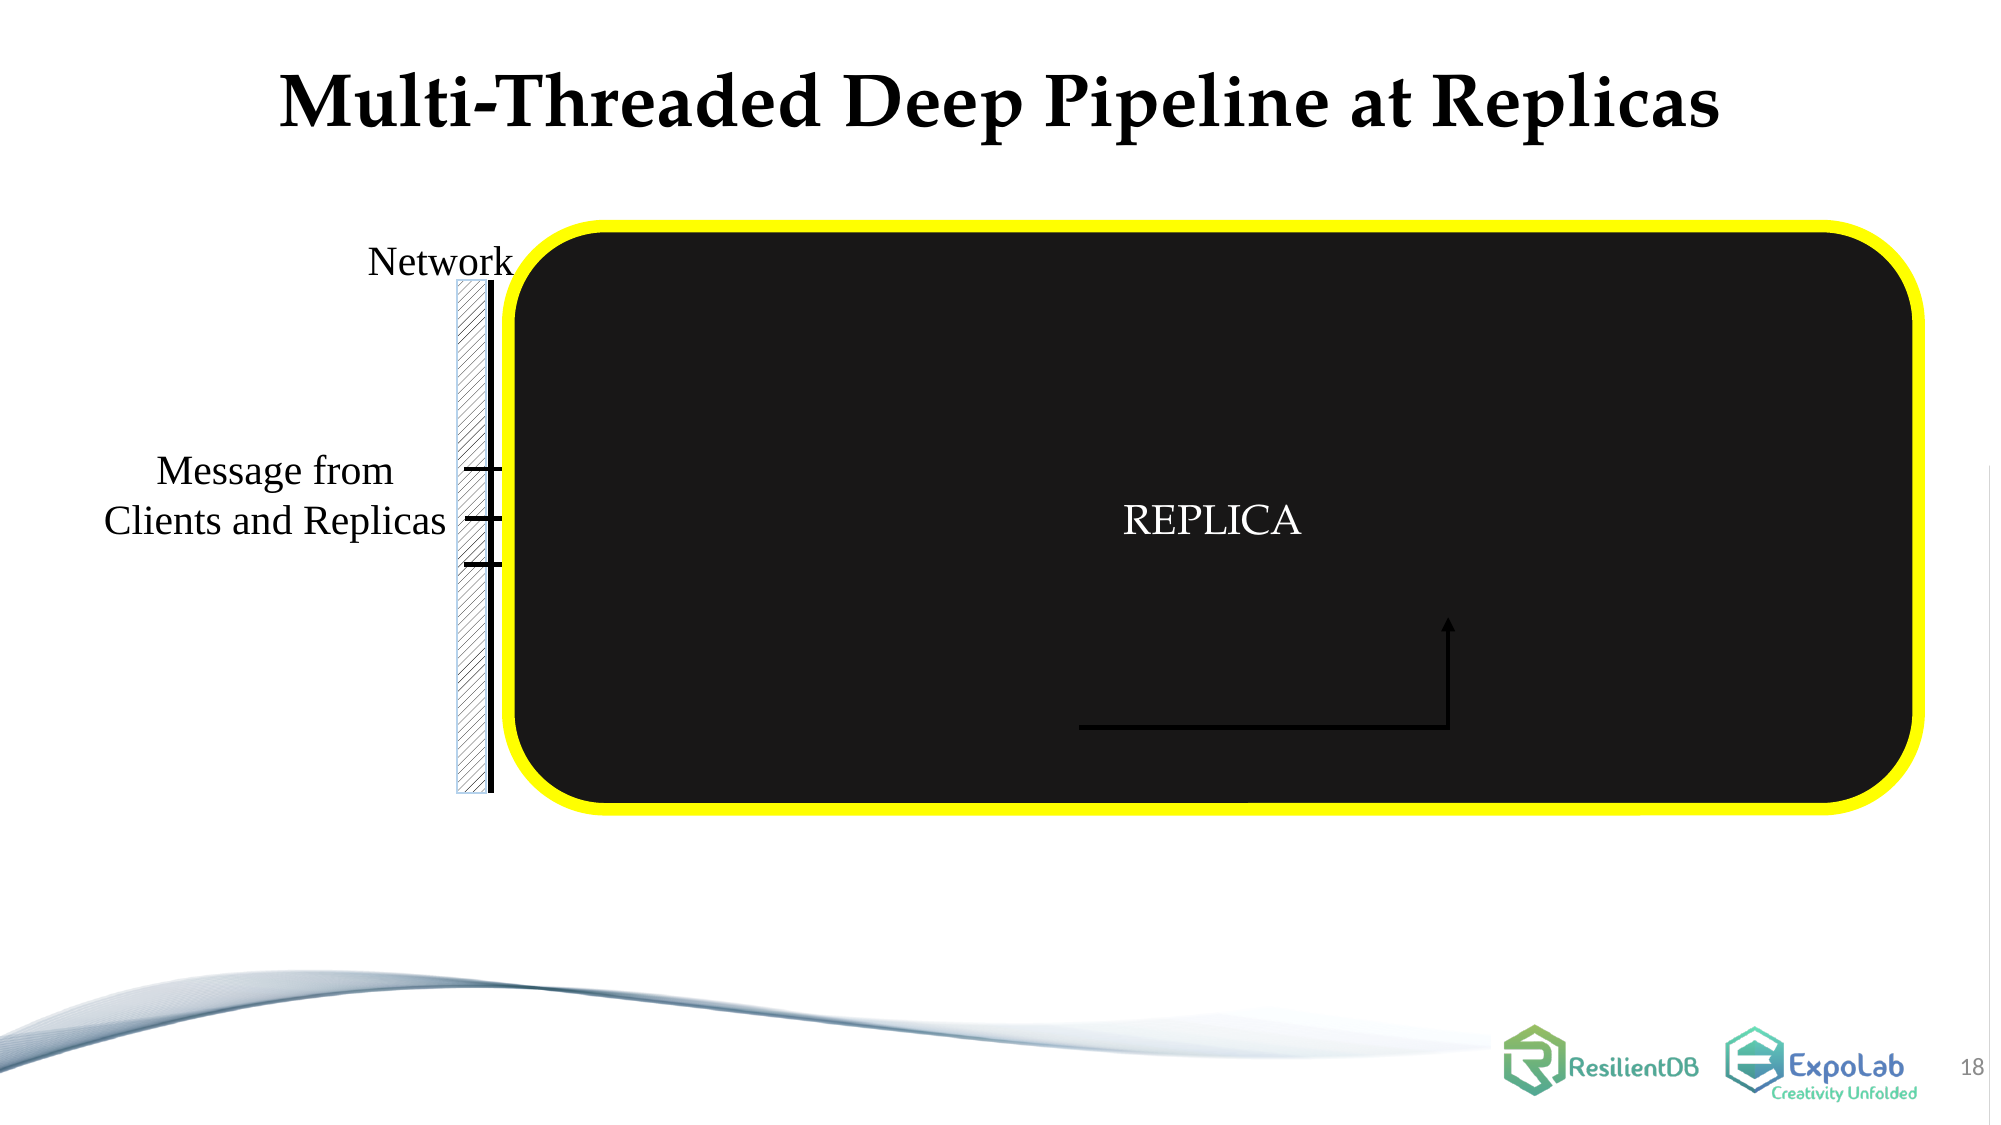

Multi-Threaded Deep Pipeline at Replicas
Network
REPLICA
Network

Batching
Client
Requests

Prepare & Commit
messages
Input
Output

Message to
Replicas or Clients
Message from
Clients and Replicas

Worker

Execute

Checkpoint

18